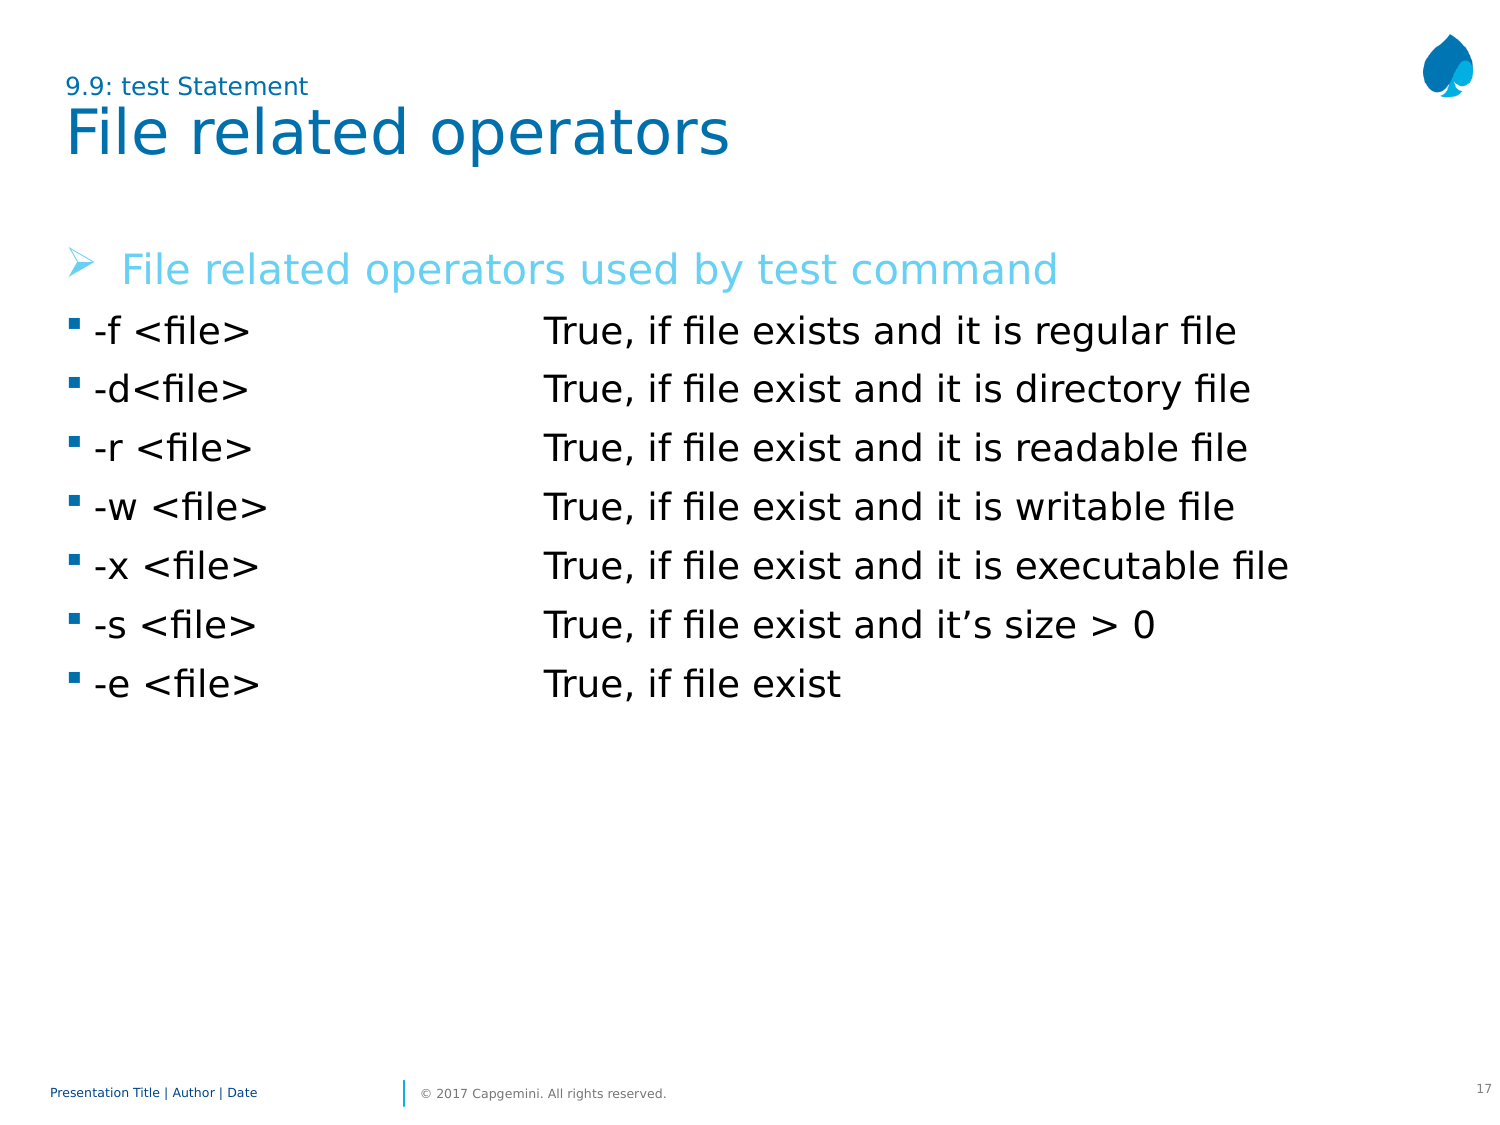

# 9.9: test Statement File related operators
File related operators used by test command
-f <file> 		True, if file exists and it is regular file
-d<file>		True, if file exist and it is directory file
-r <file>		True, if file exist and it is readable file
-w <file>		True, if file exist and it is writable file
-x <file>		True, if file exist and it is executable file
-s <file>		True, if file exist and it’s size > 0
-e <file>		True, if file exist